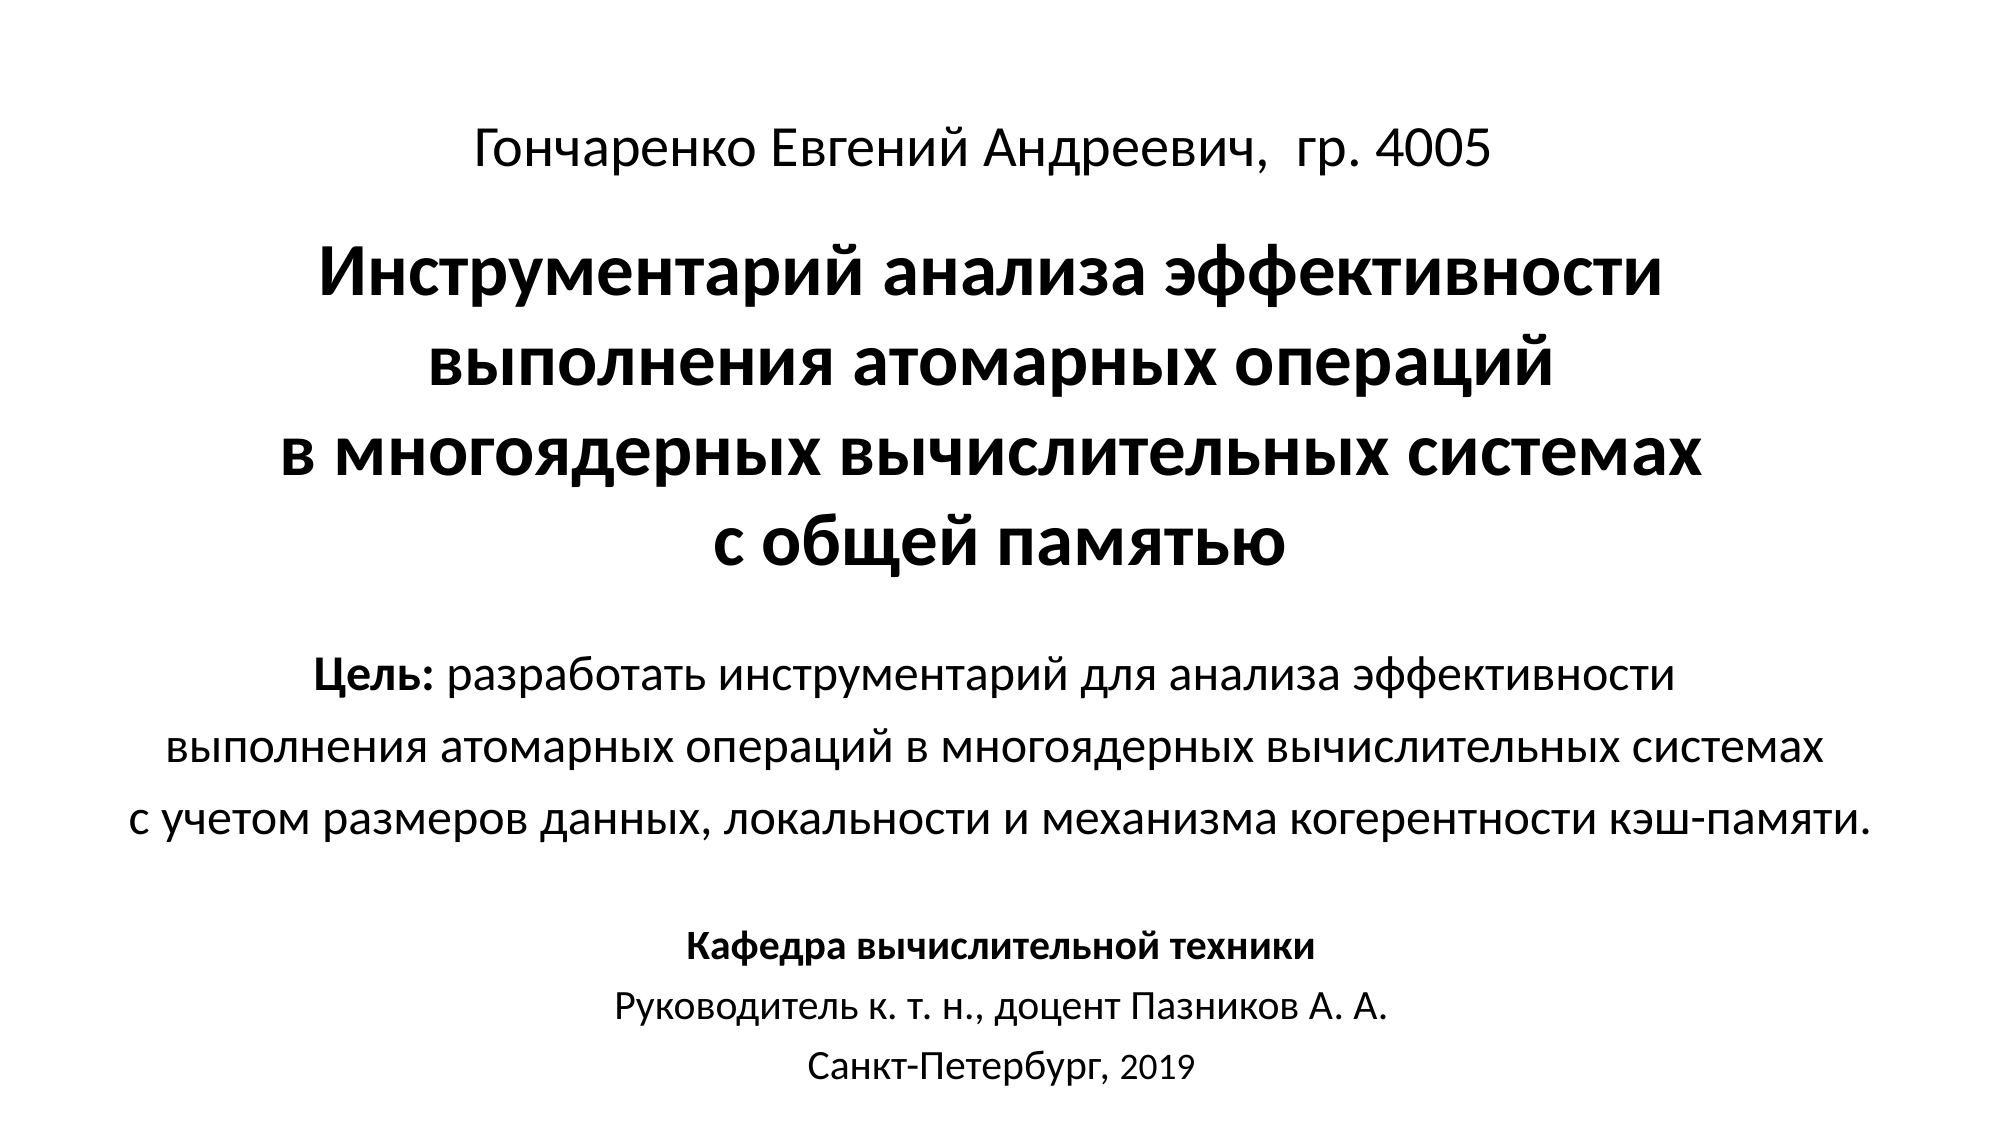

Гончаренко Евгений Андреевич,  гр. 4005
Инструментарий анализа эффективности
выполнения атомарных операций
в многоядерных вычислительных системах
с общей памятью
Цель: разработать инструментарий для анализа эффективности
выполнения атомарных операций в многоядерных вычислительных системах
с учетом размеров данных, локальности и механизма когерентности кэш-памяти.
Кафедра вычислительной техники
Руководитель к. т. н., доцент Пазников А. А.
Санкт-Петербург, 2019